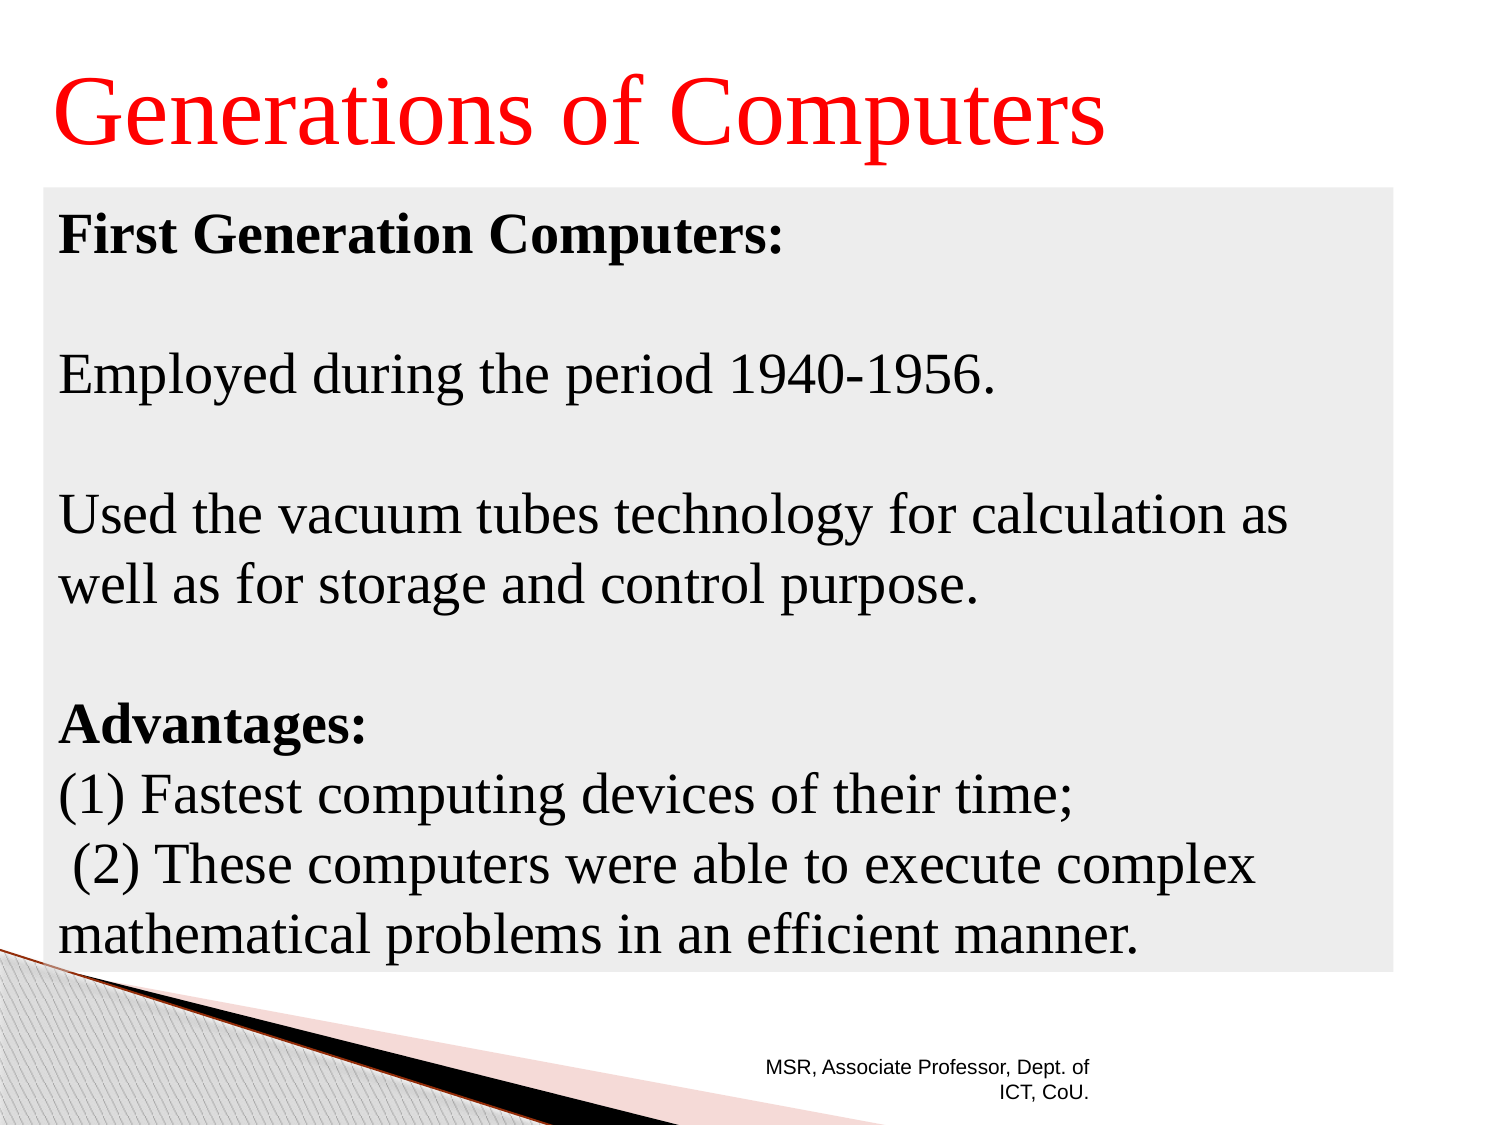

Generations of Computers
First Generation Computers:

Employed during the period 1940-1956.

Used the vacuum tubes technology for calculation as well as for storage and control purpose.

Advantages:
(1) Fastest computing devices of their time;
 (2) These computers were able to execute complex mathematical problems in an efficient manner.
MSR, Associate Professor, Dept. of ICT, CoU.